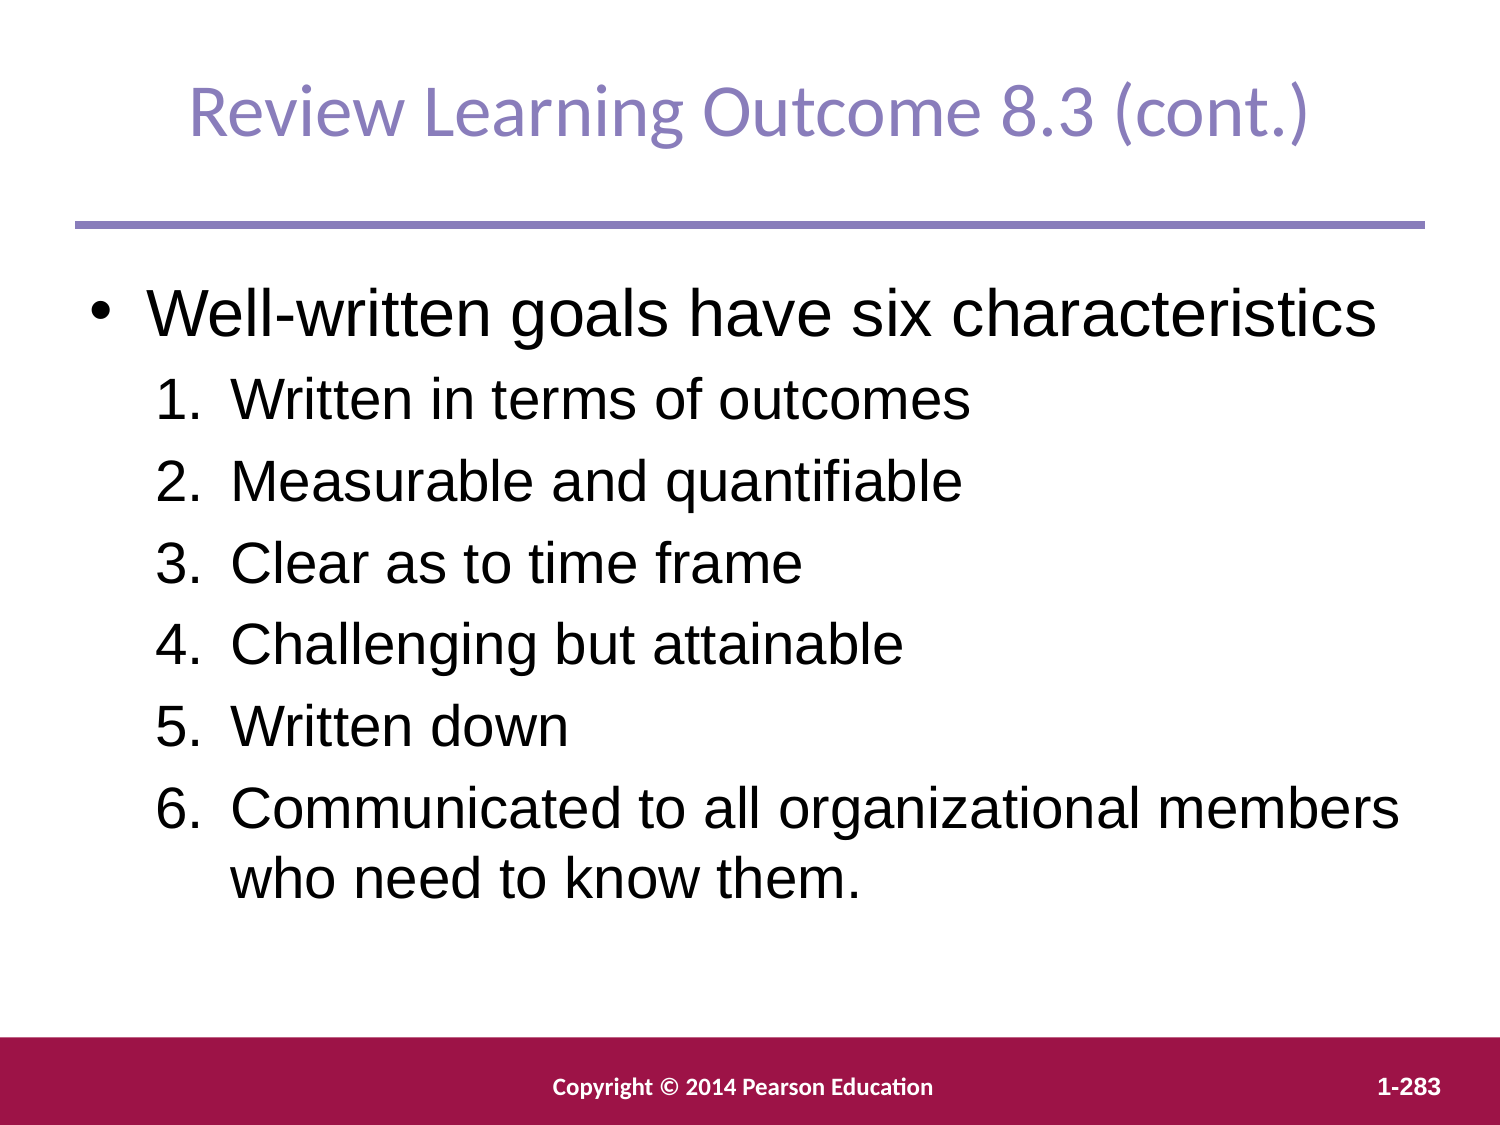

Review Learning Outcome 8.3 (cont.)
Well-written goals have six characteristics
Written in terms of outcomes
Measurable and quantifiable
Clear as to time frame
Challenging but attainable
Written down
Communicated to all organizational members who need to know them.